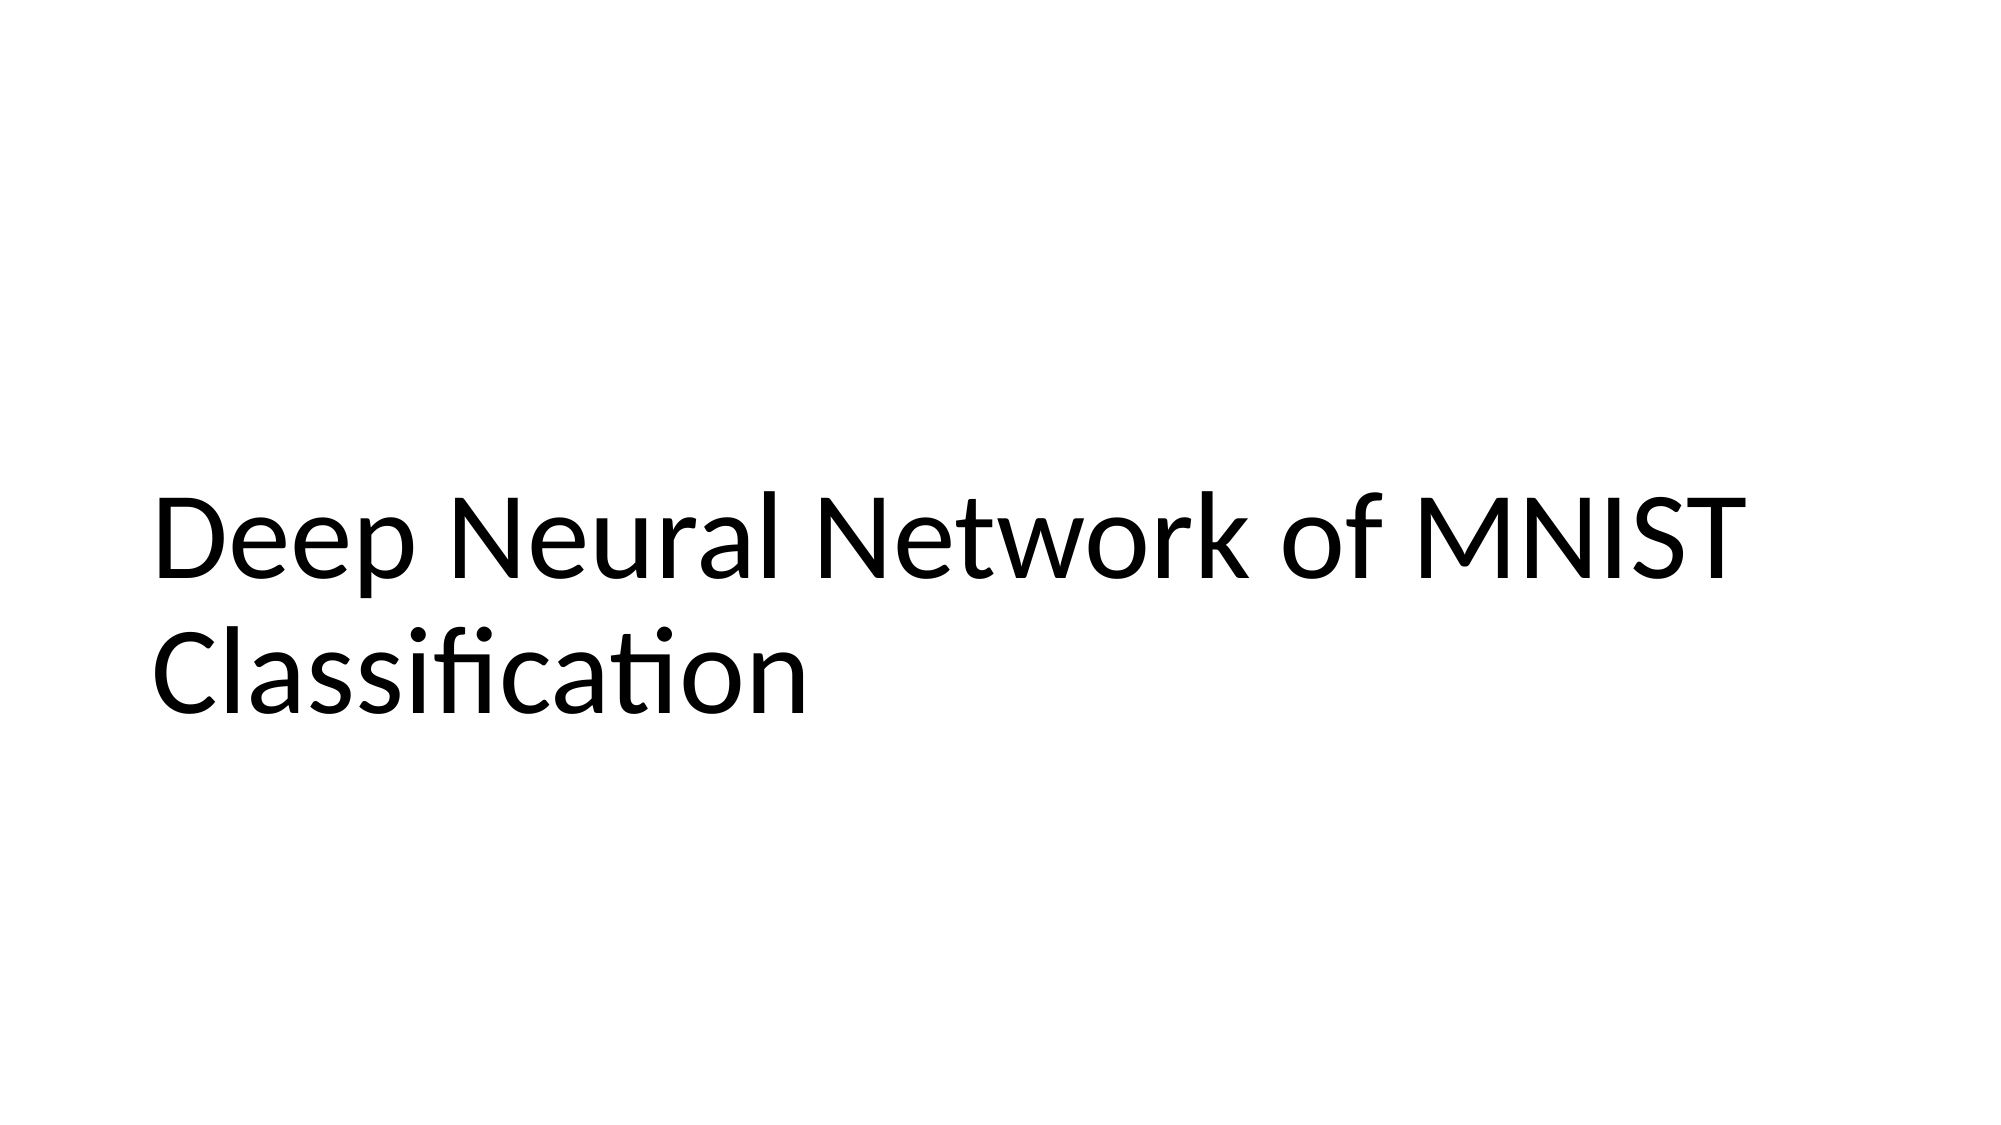

# Deep Neural Network of MNIST Classification